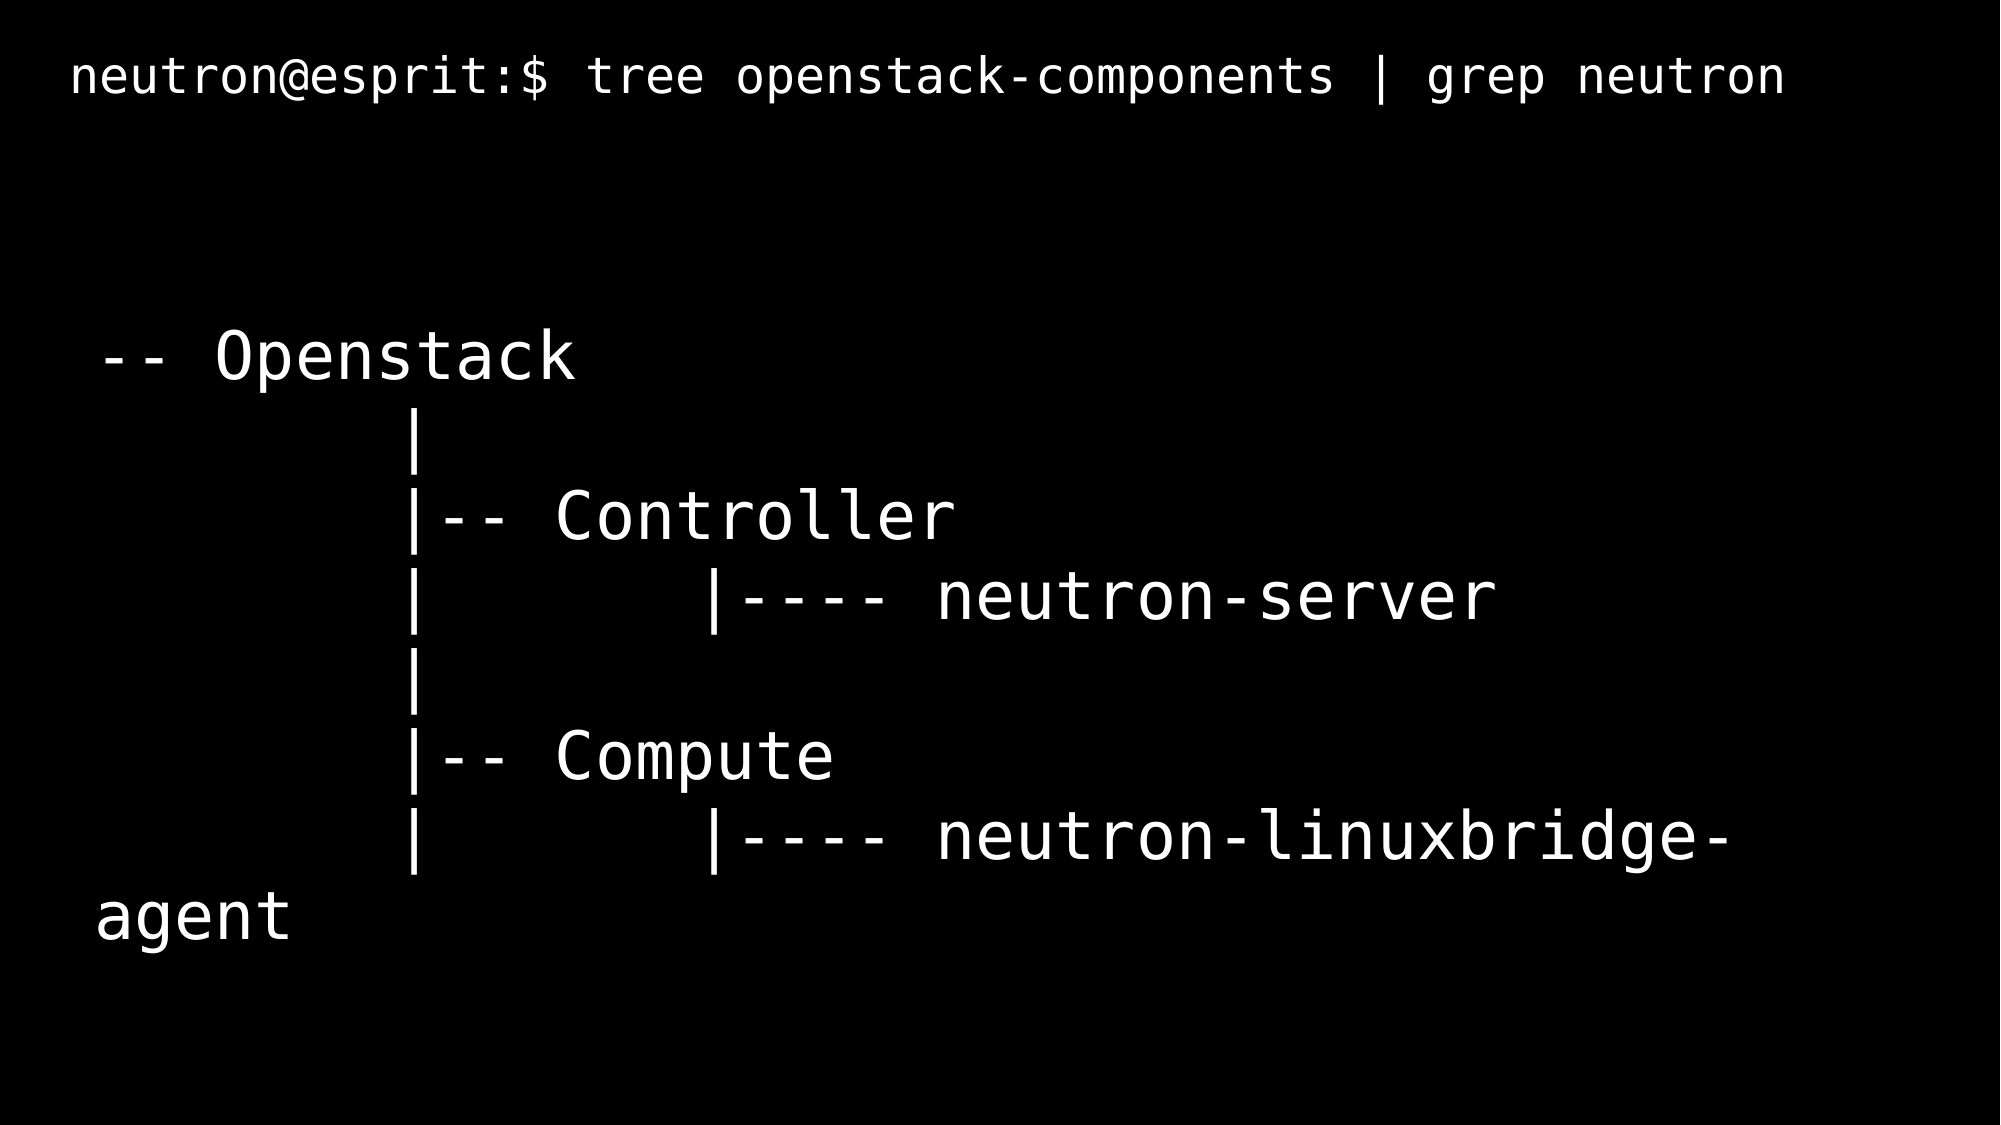

neutron@esprit:$
tree openstack-components | grep neutron
-- Openstack
		|
		|-- Controller
		|		|---- neutron-server
		|
		|-- Compute
		|		|---- neutron-linuxbridge-agent